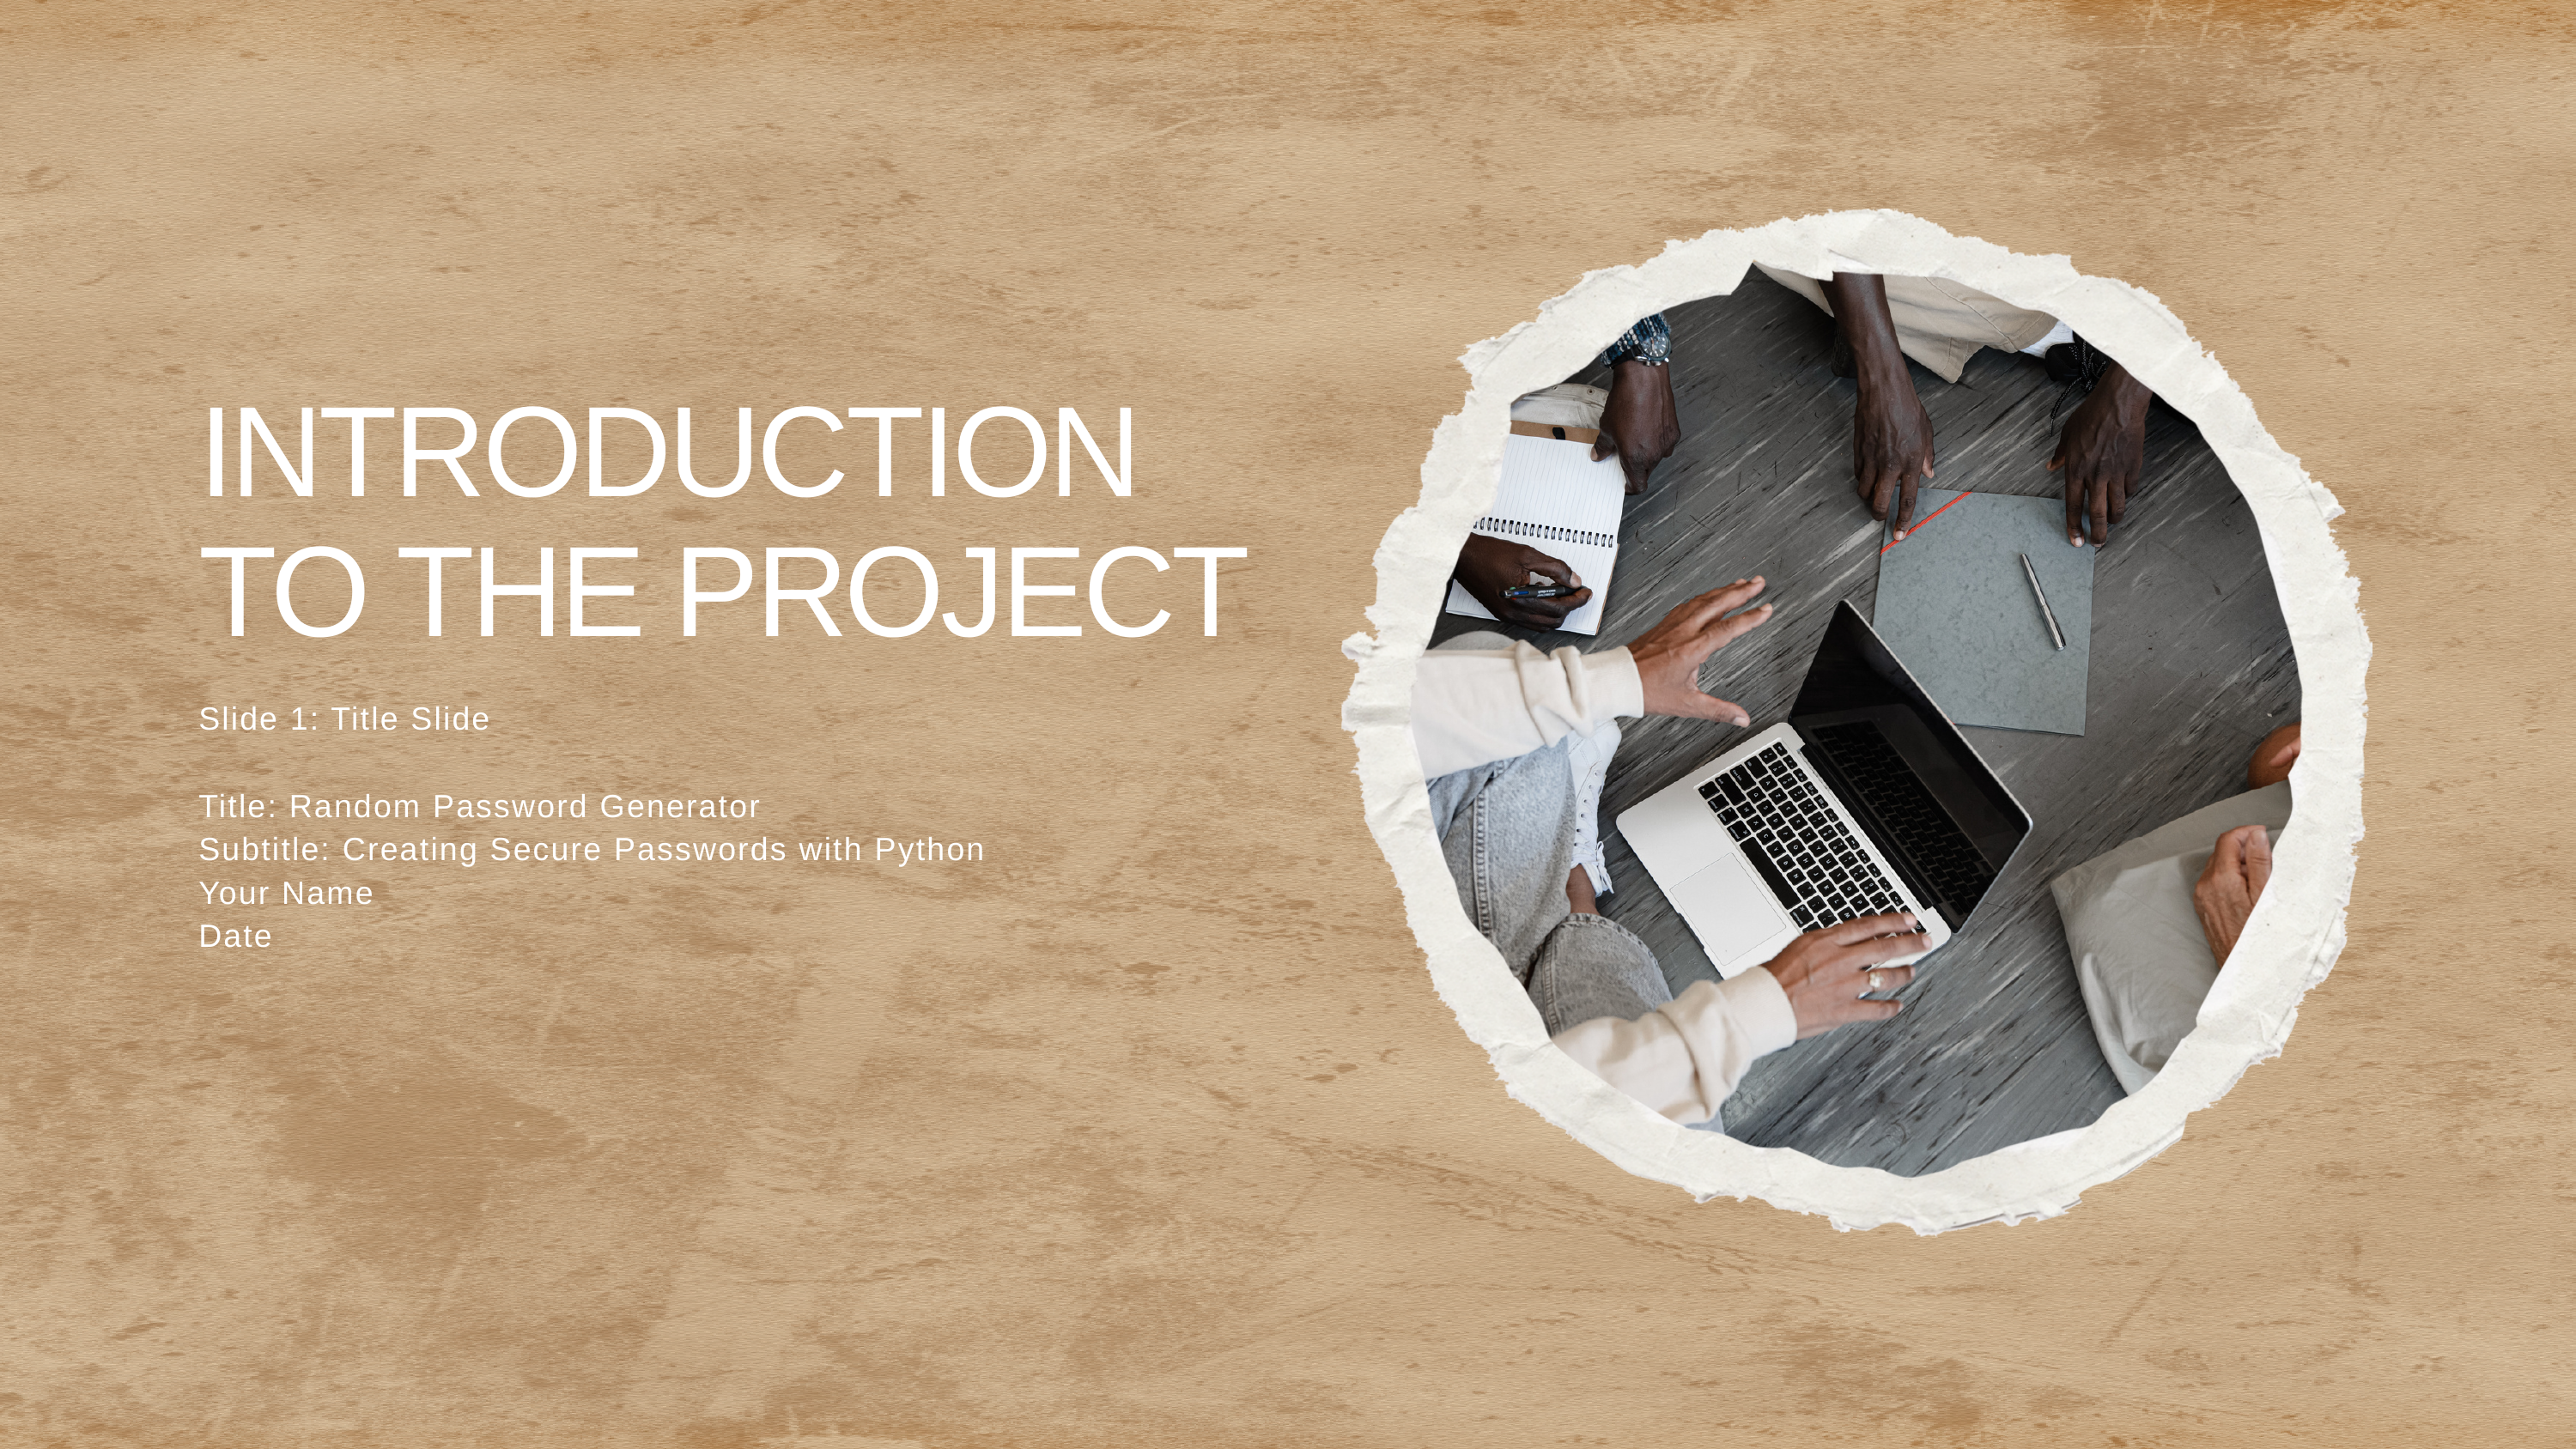

INTRODUCTION TO THE PROJECT
Slide 1: Title Slide

Title: Random Password Generator
Subtitle: Creating Secure Passwords with Python
Your Name
Date